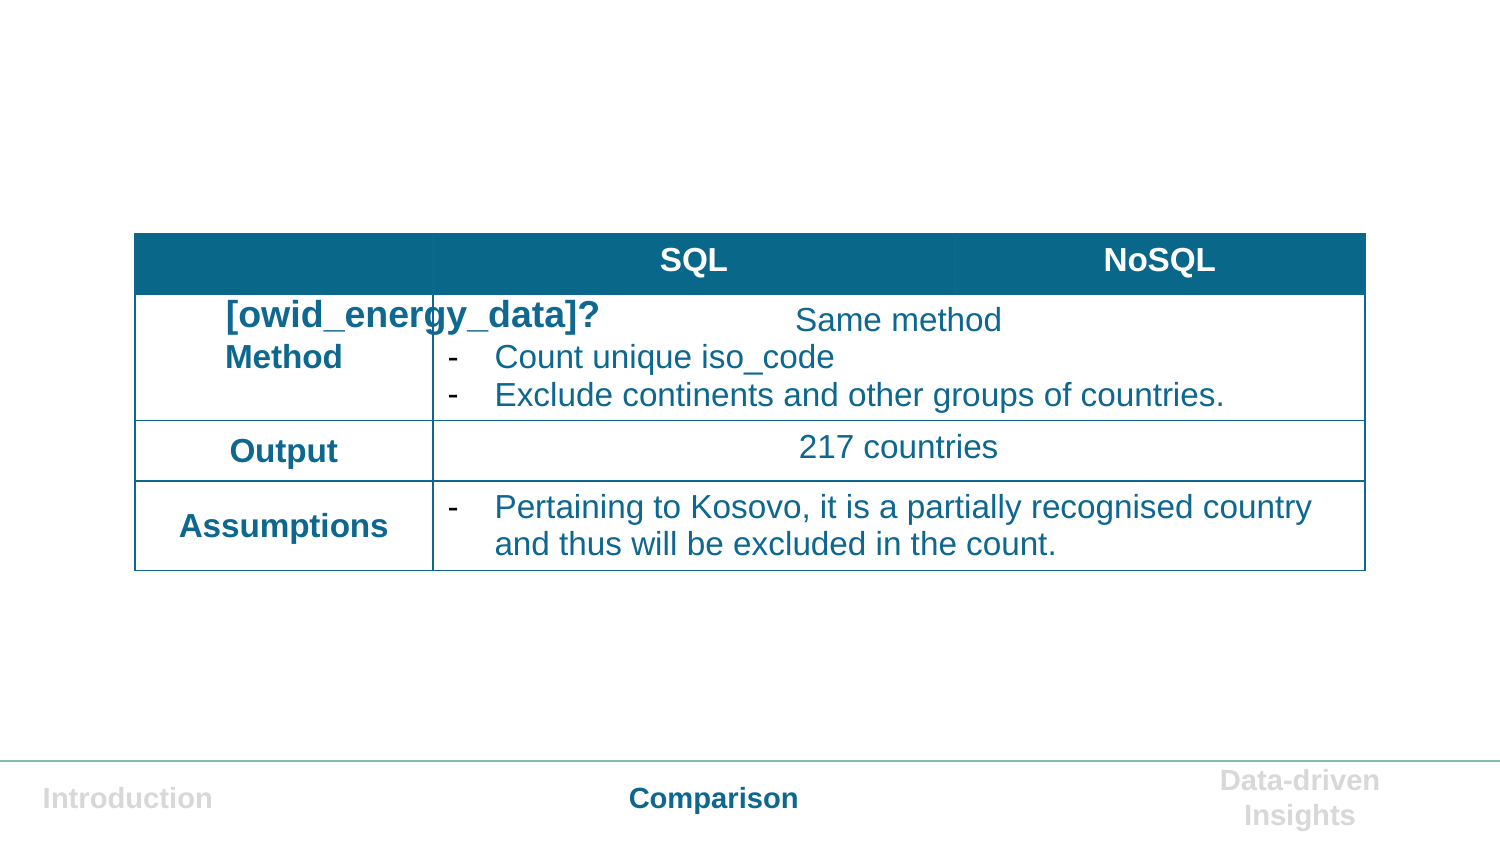

|  | SQL | NoSQL |
| --- | --- | --- |
| Method | Same method Count unique iso\_code Exclude continents and other groups of countries. |  |
| Output | 217 countries |  |
| Assumptions | Pertaining to Kosovo, it is a partially recognised country and thus will be excluded in the count. |  |
# Q1. How many countries are captured in [owid_energy_data]?